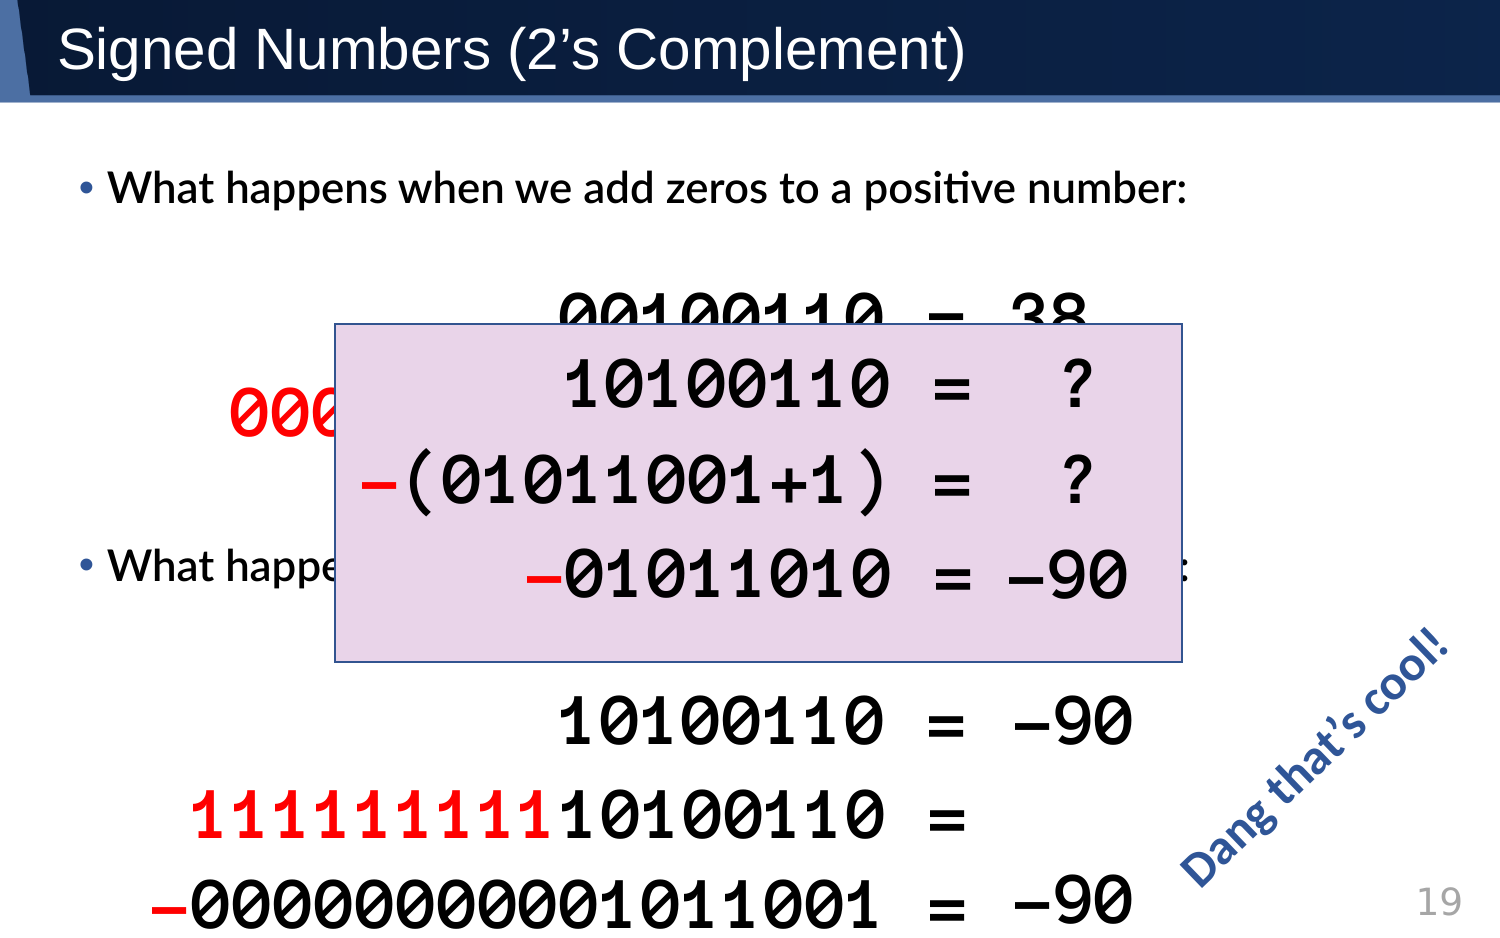

# Signed Numbers (2’s Complement)
What happens when we add zeros to a positive number:

What happens when we add ones to a negative number:
 00100110 = 38

     10100110 =  ?
38
 0000000000100110 =  ?
-(01011001+1) =  ?
    -01011010 =  ?
-90
 10100110 =  ?
-90
Dang that’s cool!
 11111111110100110 =
-00000000001011001 =  ?
-90
19